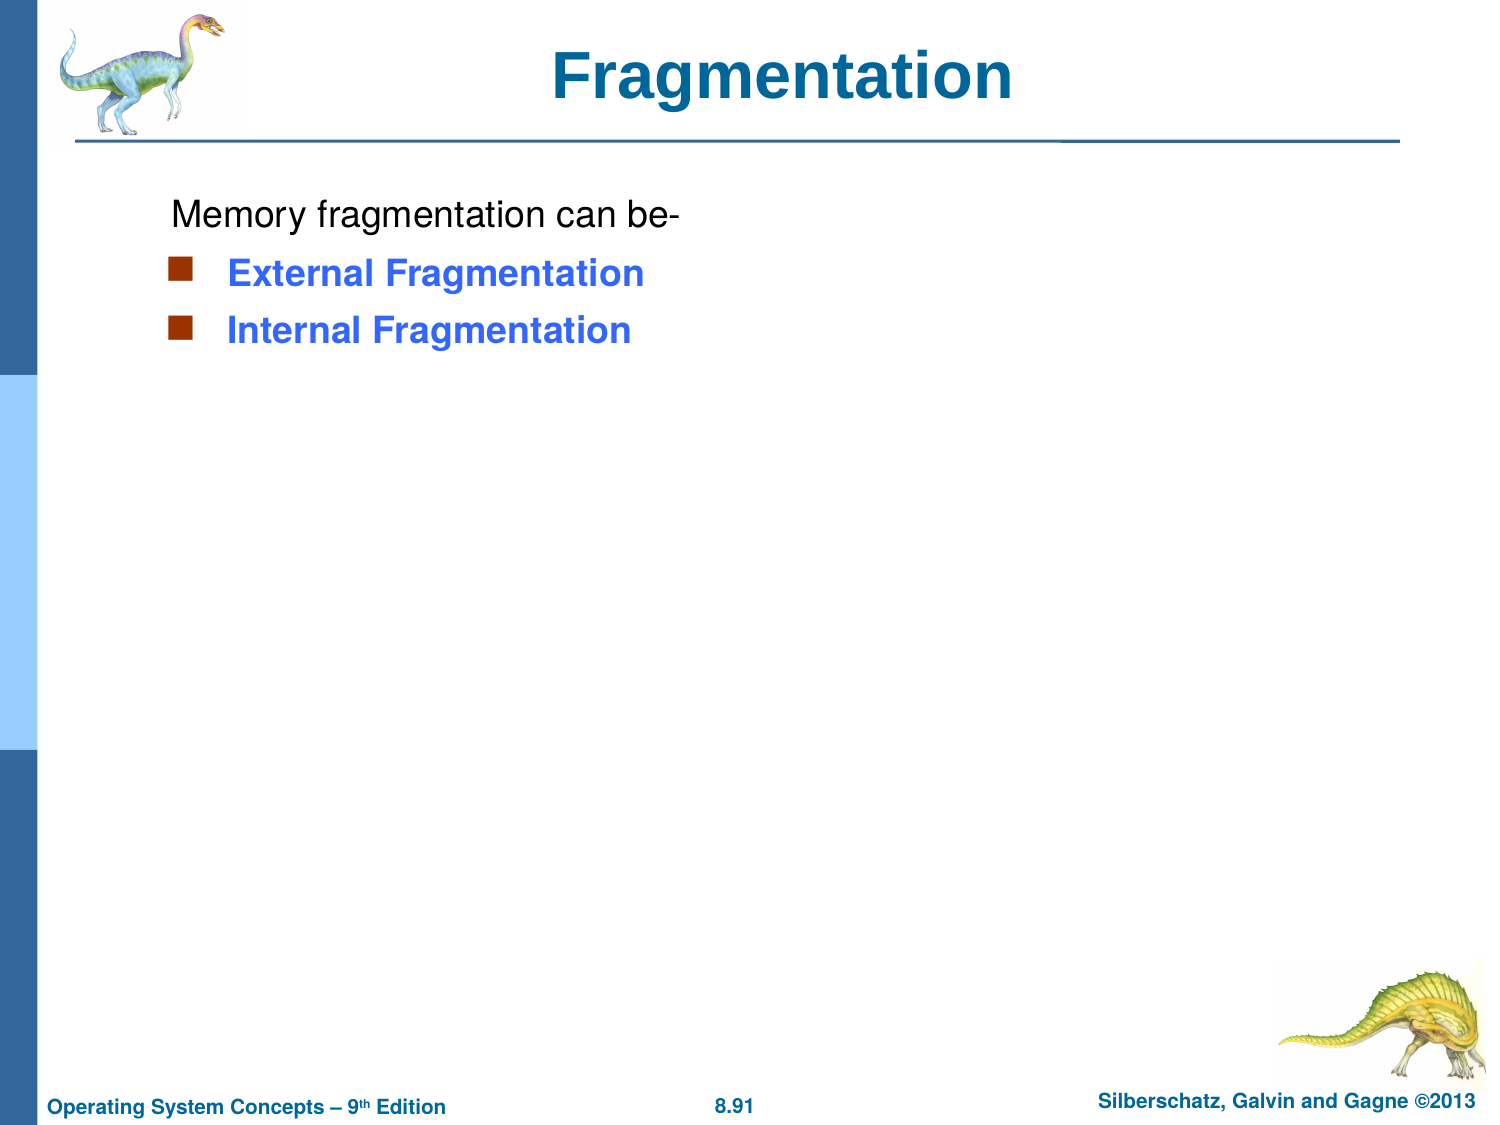

# Fragmentation
Memory fragmentation can be-
External Fragmentation
Internal Fragmentation